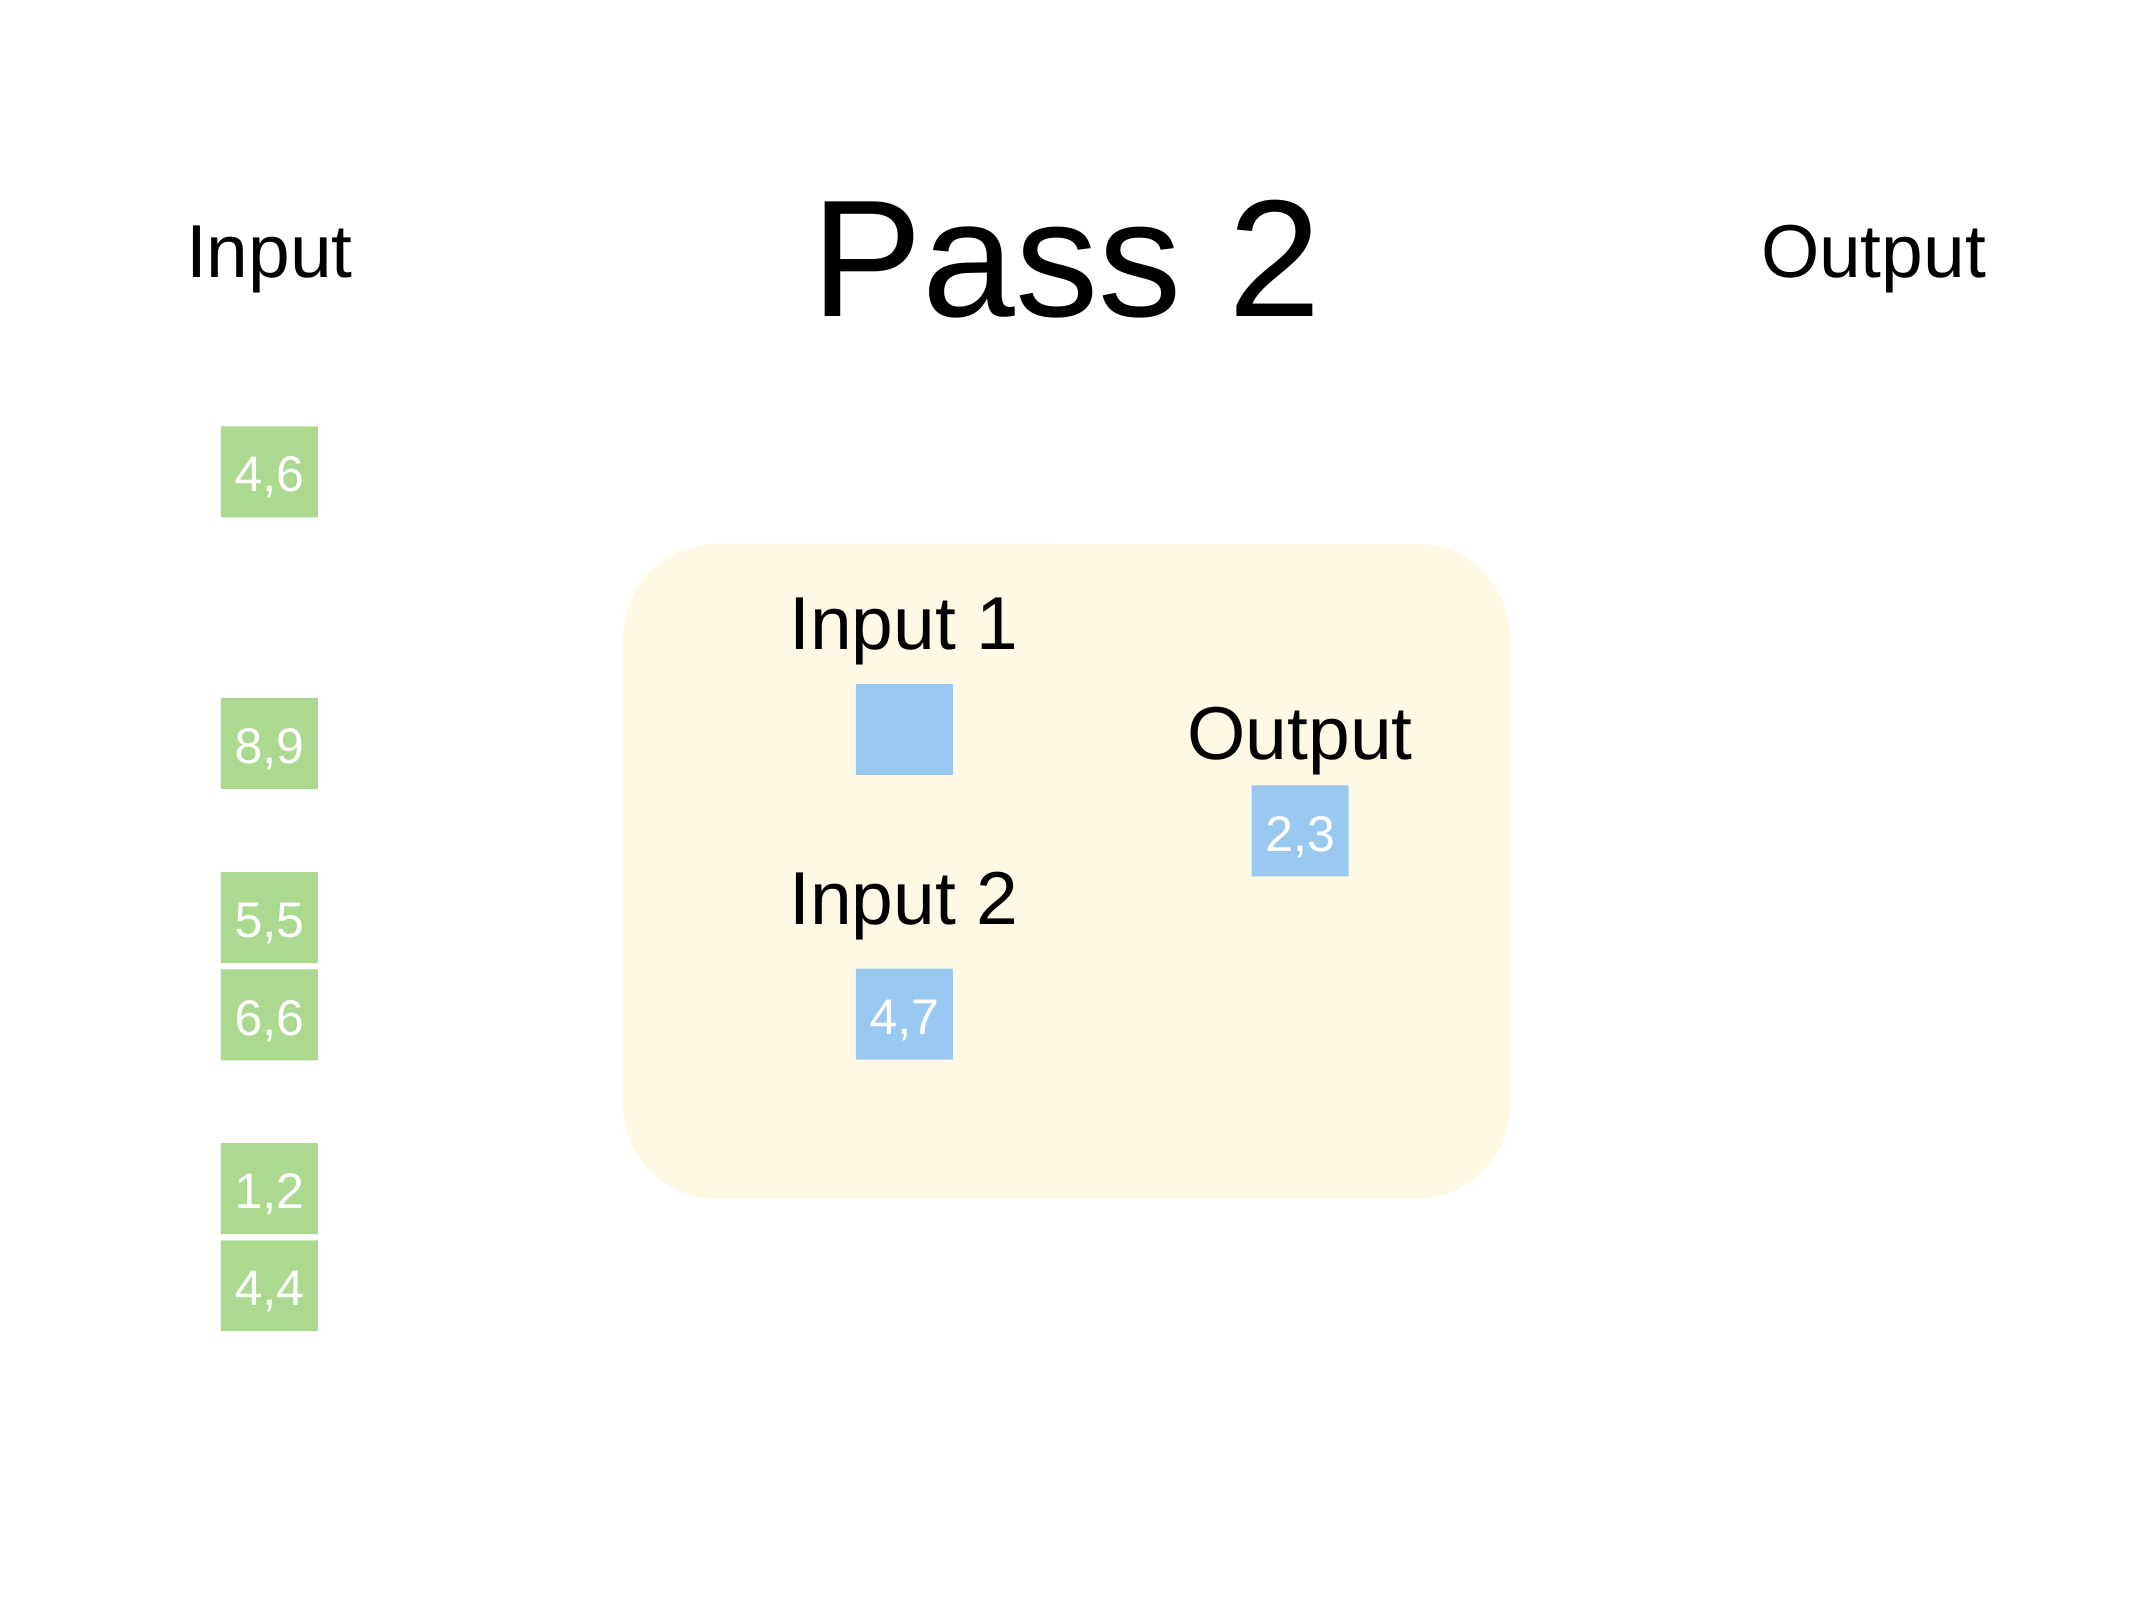

Pass 2
Input
Output
4,6

Input 1
Output

8,9
2,3
Input 2
5,5
4,7
6,6
1,2
4,4